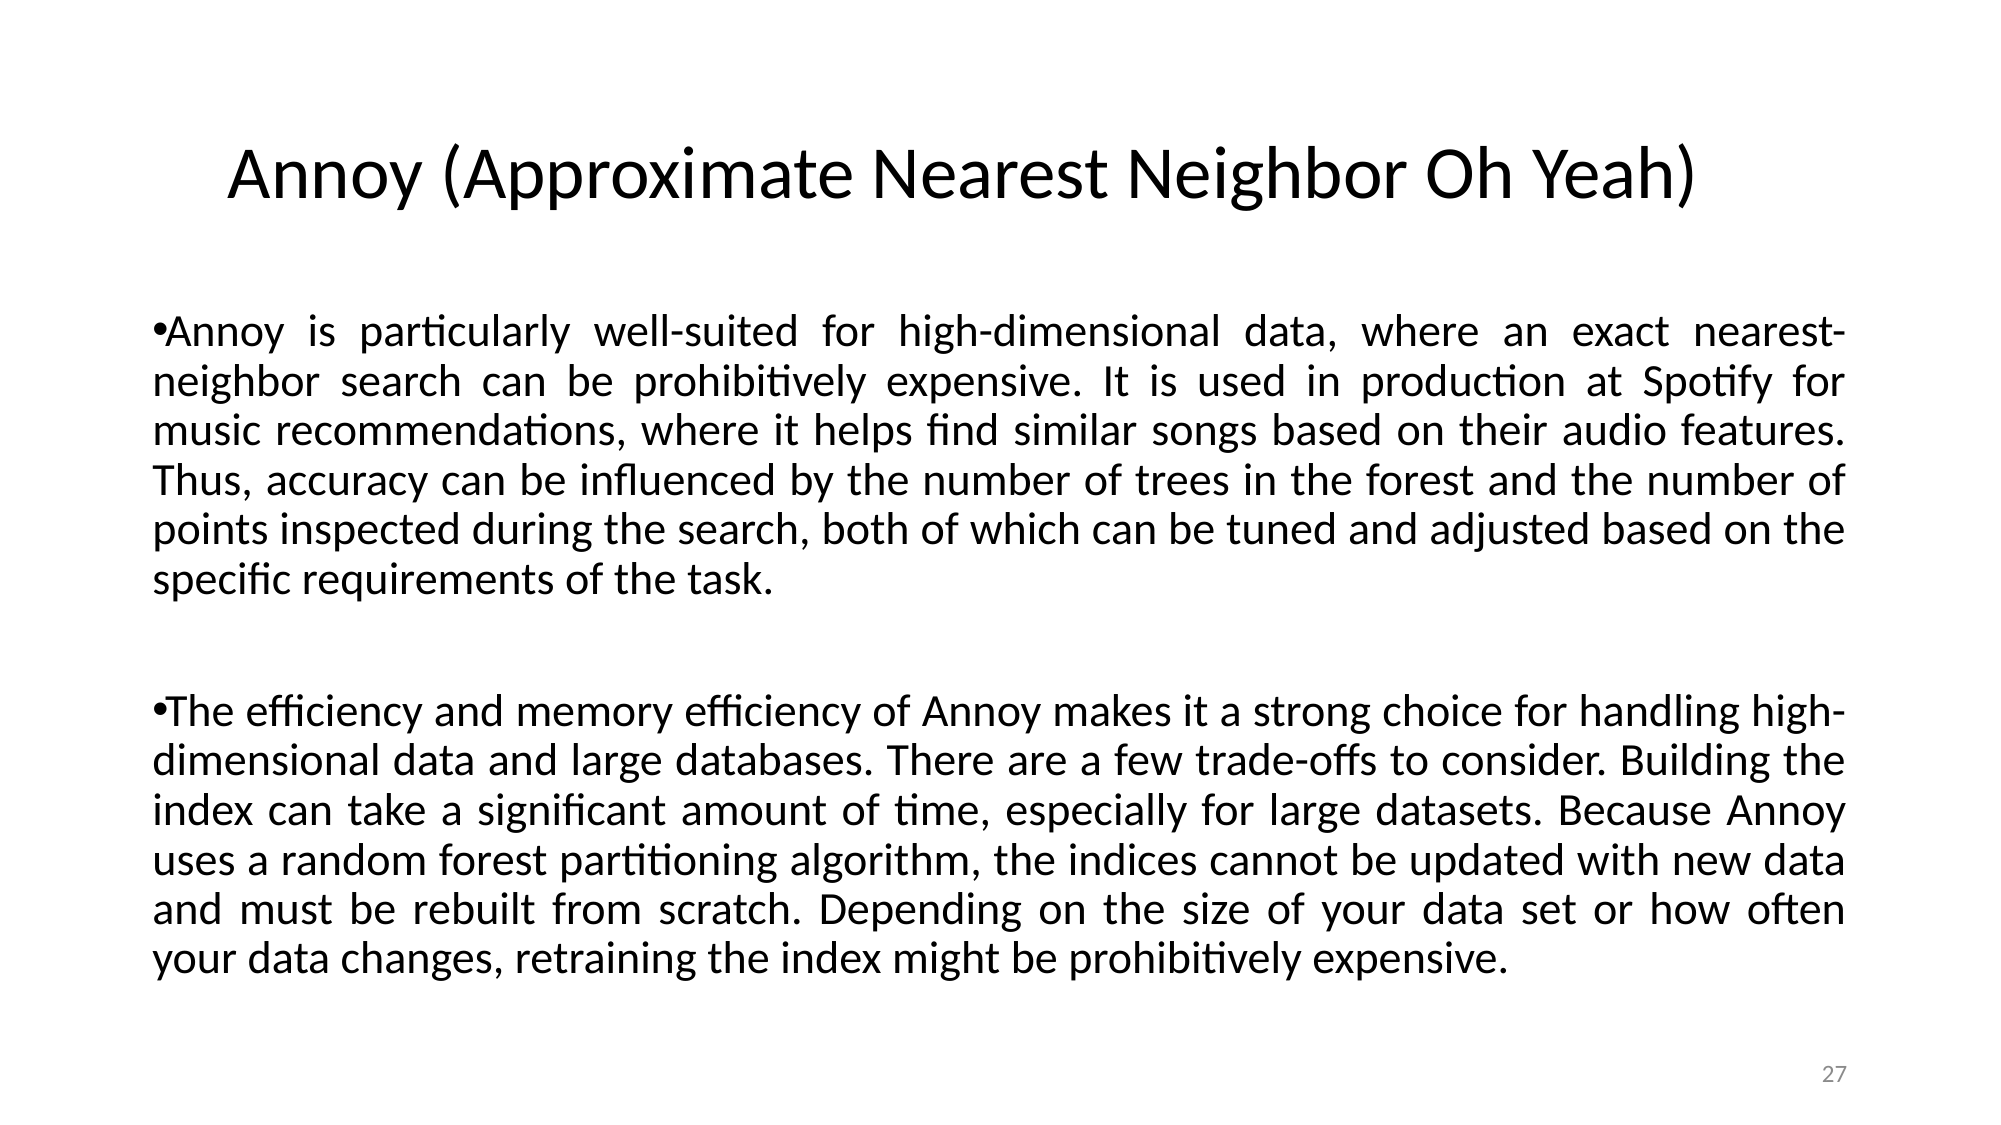

# Annoy (Approximate Nearest Neighbor Oh Yeah)
Annoy is particularly well-suited for high-dimensional data, where an exact nearest-neighbor search can be prohibitively expensive. It is used in production at Spotify for music recommendations, where it helps find similar songs based on their audio features. Thus, accuracy can be influenced by the number of trees in the forest and the number of points inspected during the search, both of which can be tuned and adjusted based on the specific requirements of the task.

The efficiency and memory efficiency of Annoy makes it a strong choice for handling high-dimensional data and large databases. There are a few trade-offs to consider. Building the index can take a significant amount of time, especially for large datasets. Because Annoy uses a random forest partitioning algorithm, the indices cannot be updated with new data and must be rebuilt from scratch. Depending on the size of your data set or how often your data changes, retraining the index might be prohibitively expensive.
27